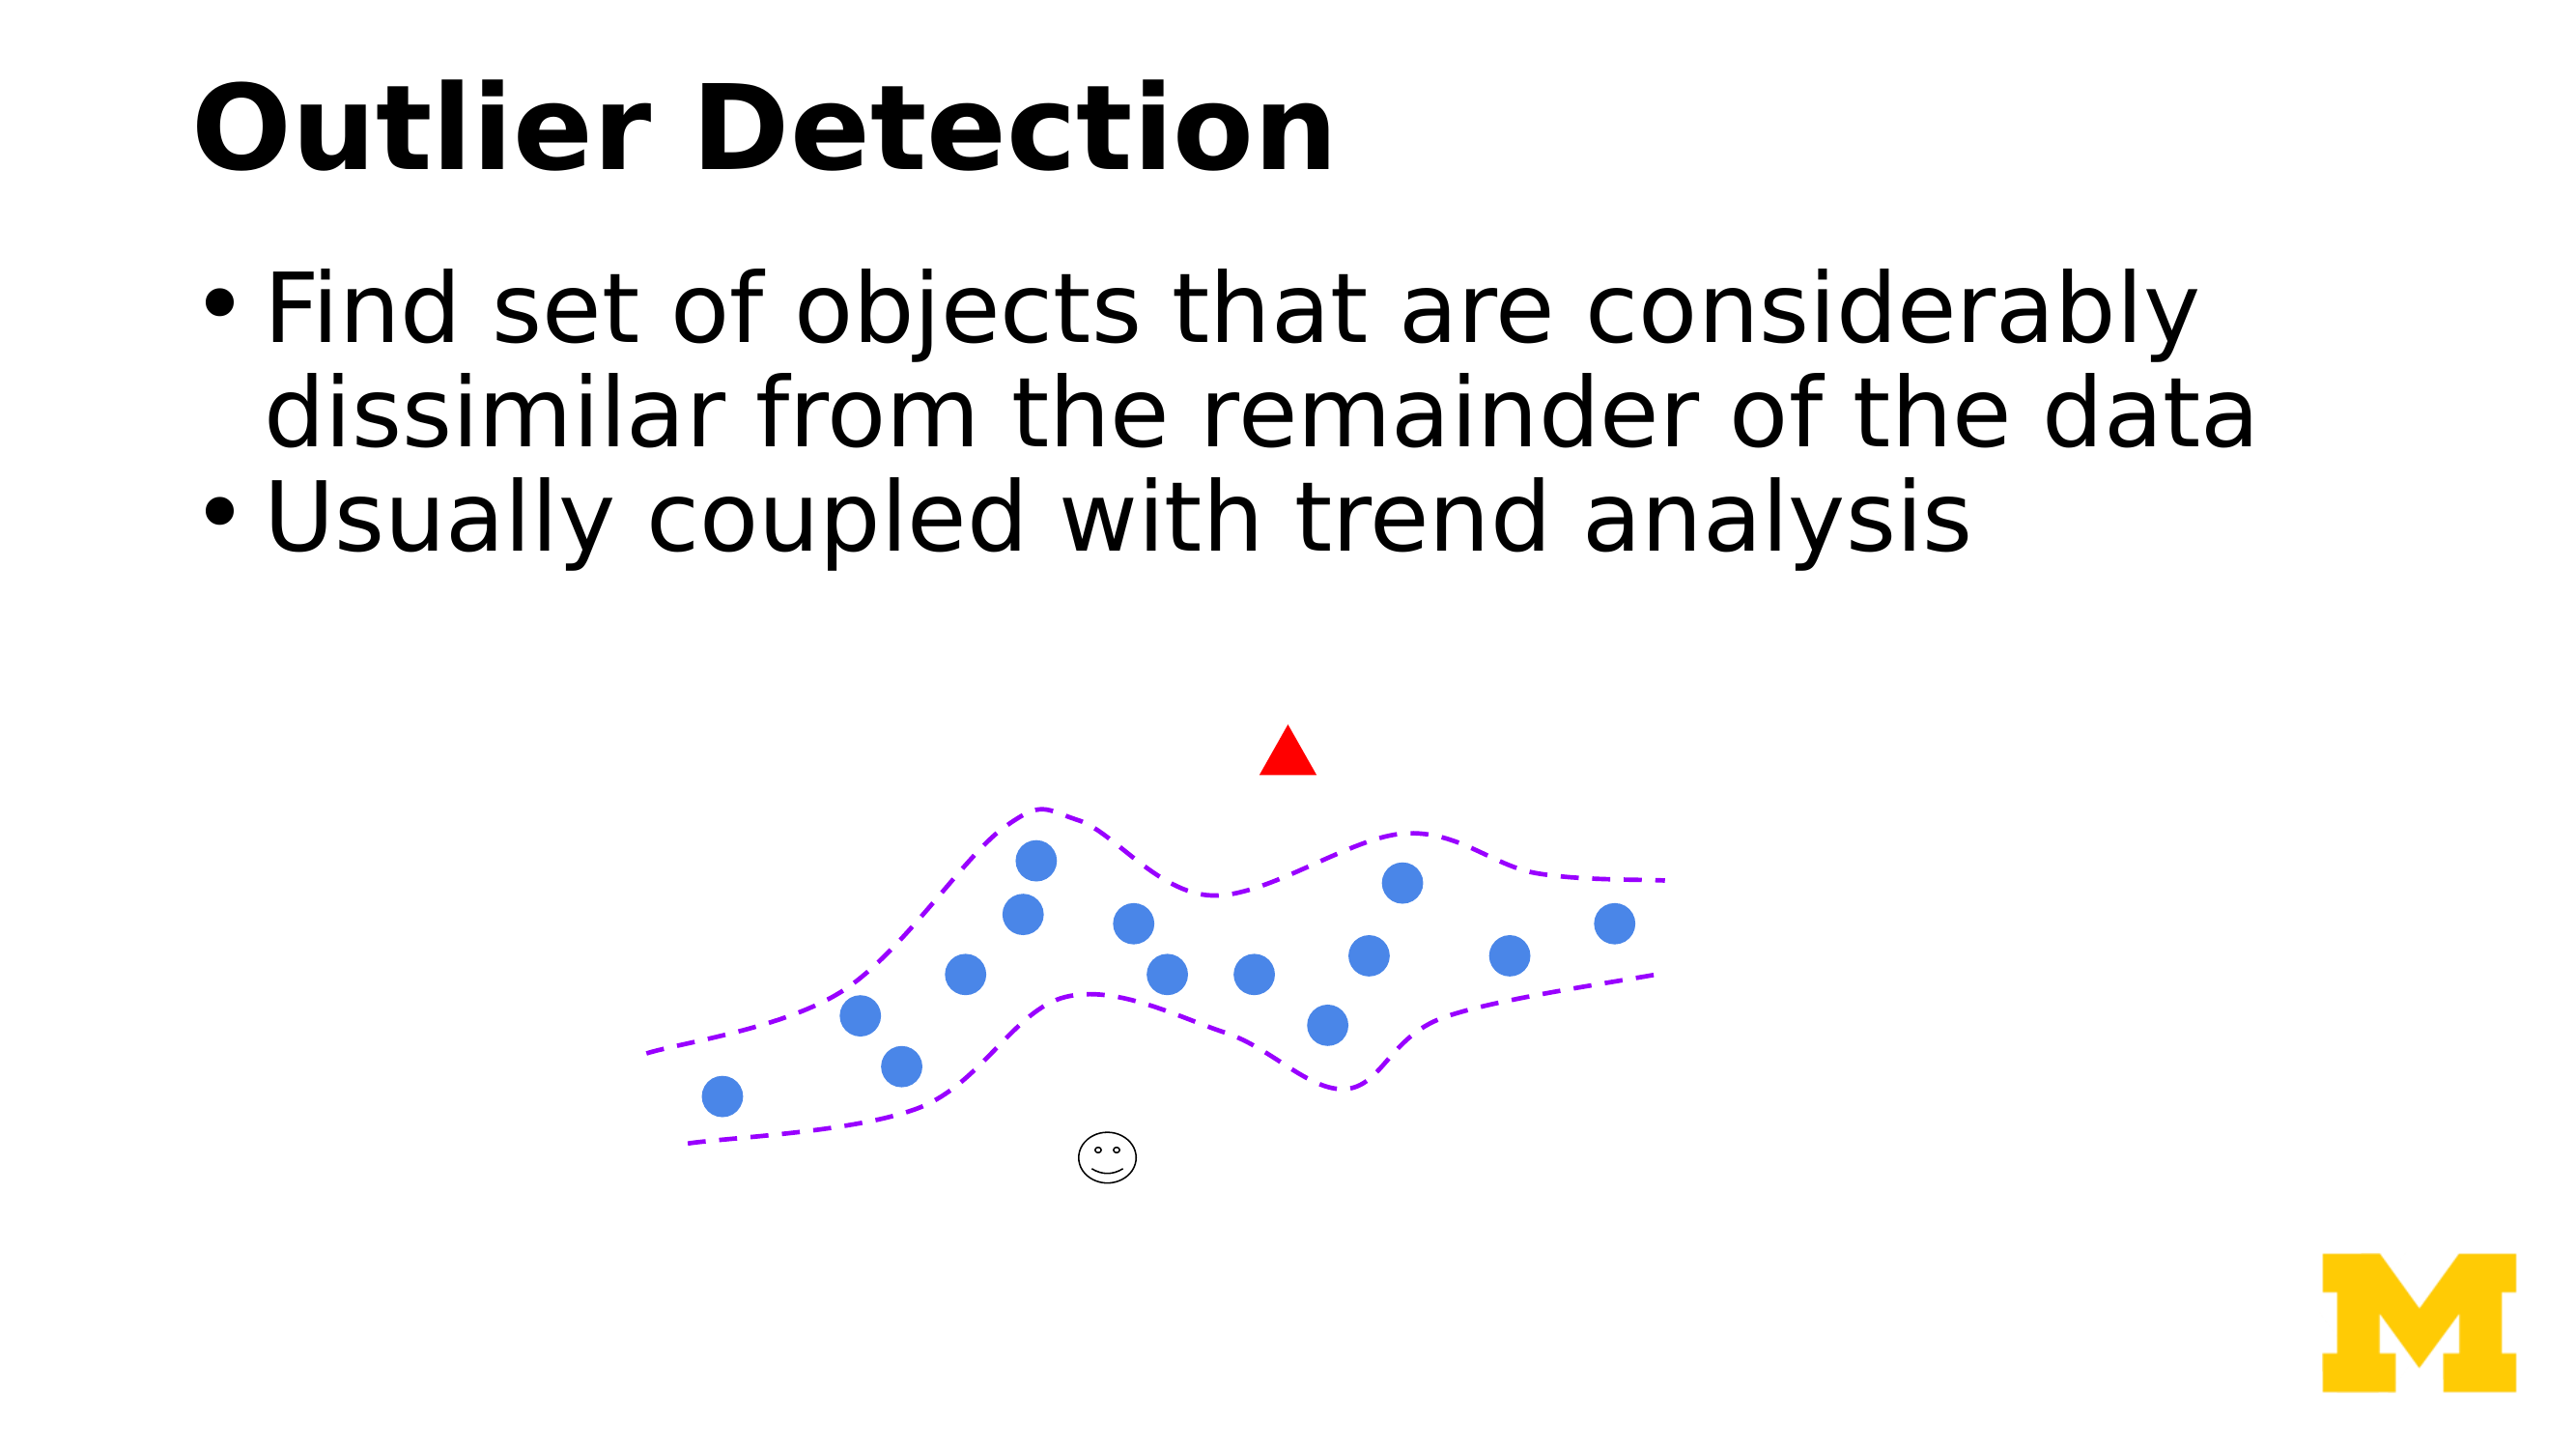

# Outlier Detection
Find set of objects that are considerably dissimilar from the remainder of the data
Usually coupled with trend analysis